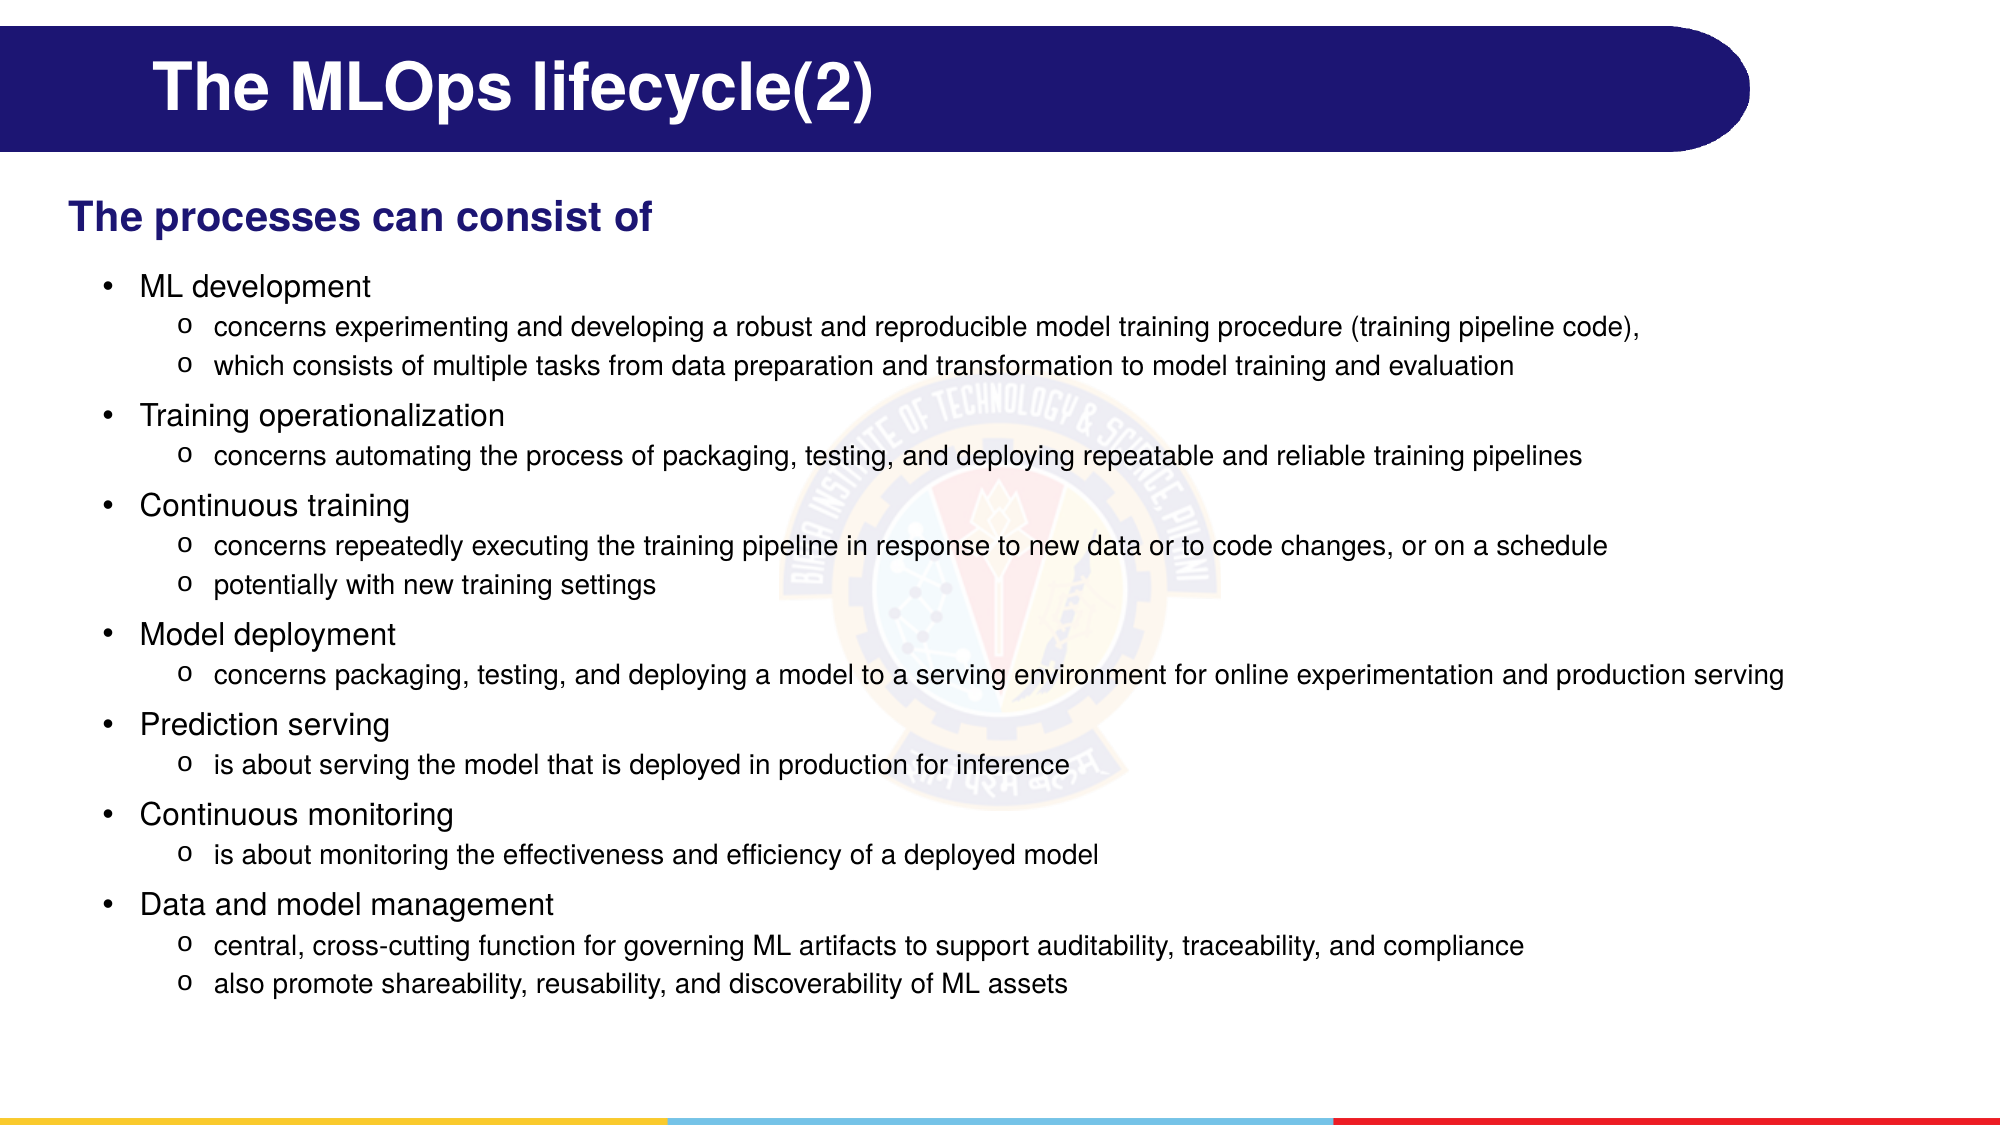

# The MLOps lifecycle(2)
The processes can consist of
ML development
concerns experimenting and developing a robust and reproducible model training procedure (training pipeline code),
which consists of multiple tasks from data preparation and transformation to model training and evaluation
Training operationalization
concerns automating the process of packaging, testing, and deploying repeatable and reliable training pipelines
Continuous training
concerns repeatedly executing the training pipeline in response to new data or to code changes, or on a schedule
potentially with new training settings
Model deployment
concerns packaging, testing, and deploying a model to a serving environment for online experimentation and production serving
Prediction serving
is about serving the model that is deployed in production for inference
Continuous monitoring
is about monitoring the effectiveness and efficiency of a deployed model
Data and model management
central, cross-cutting function for governing ML artifacts to support auditability, traceability, and compliance
also promote shareability, reusability, and discoverability of ML assets